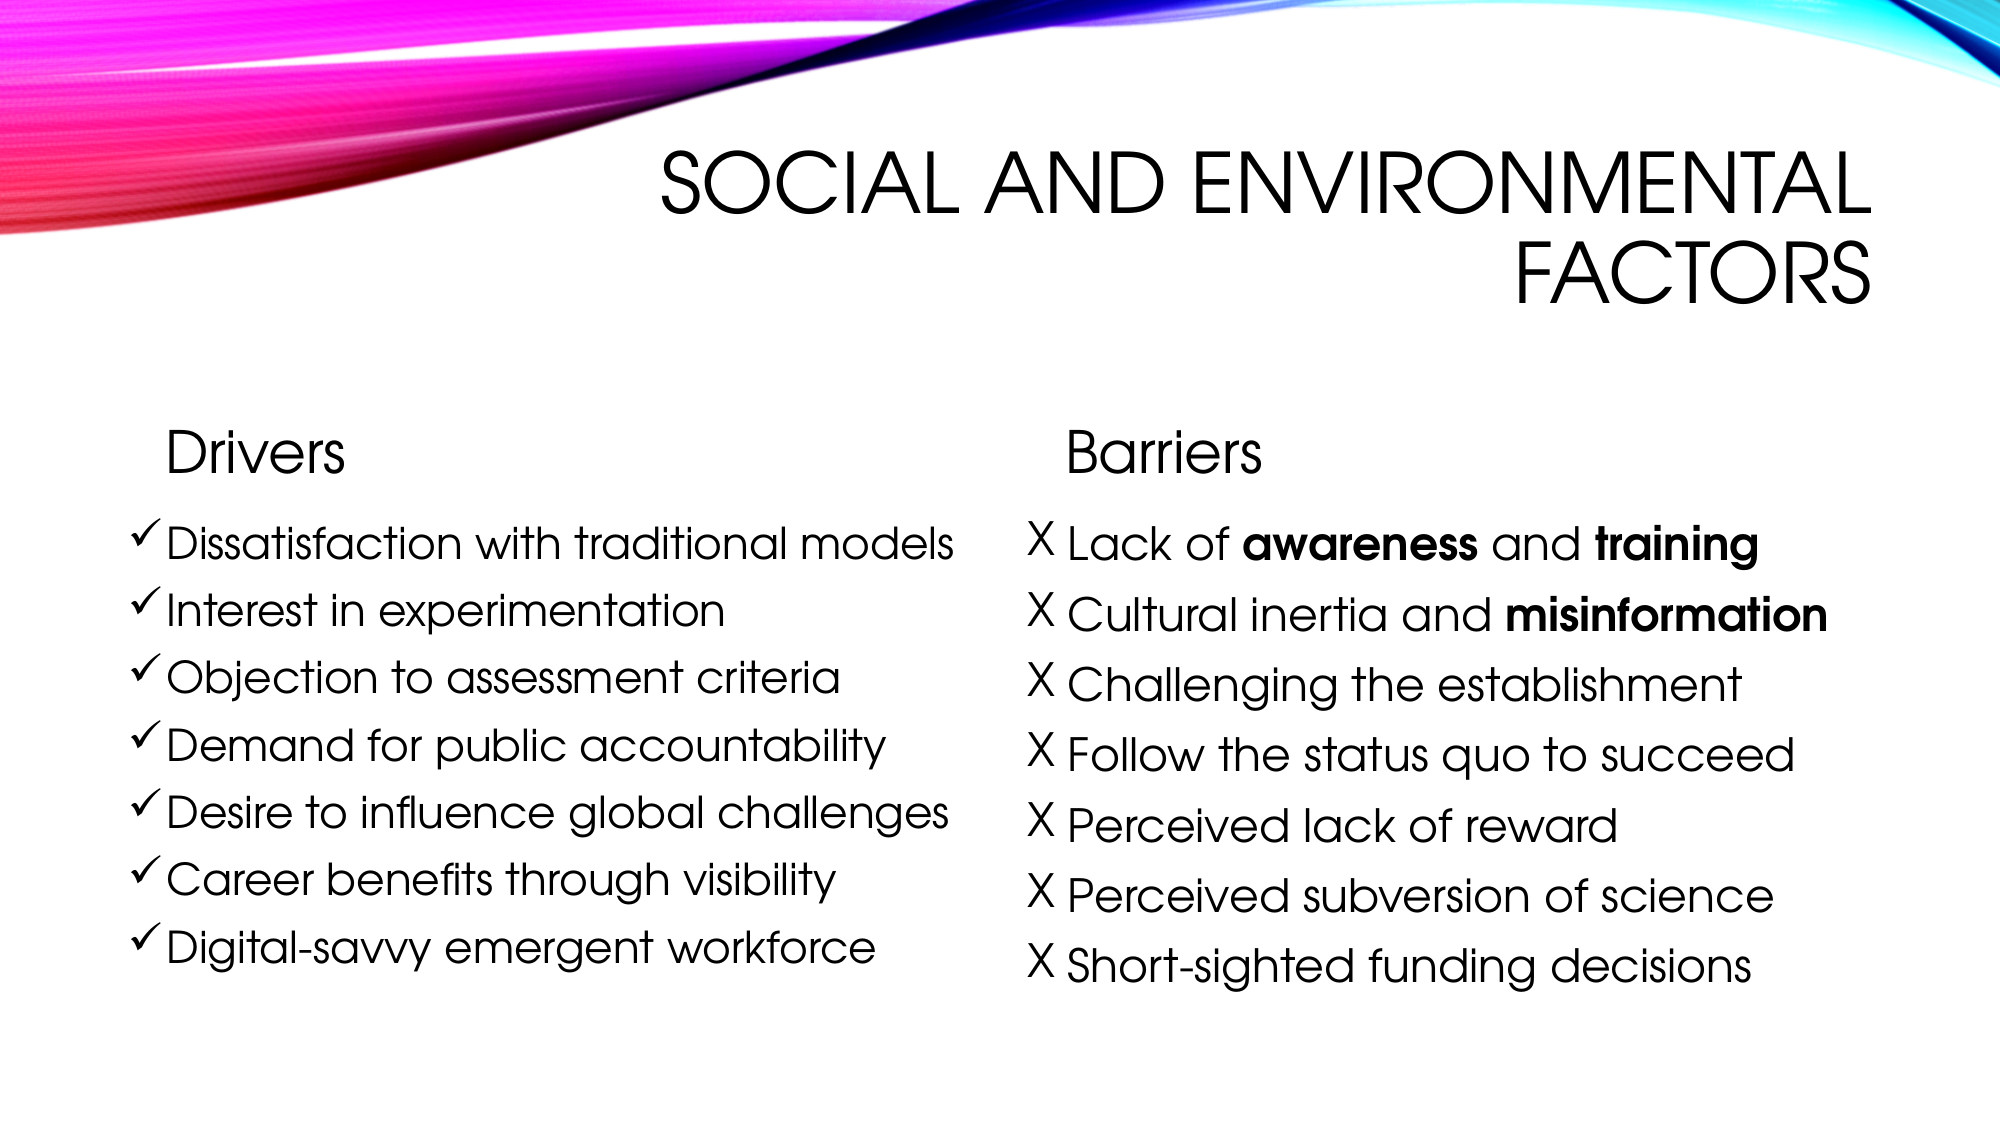

# Social and environmental factors
Drivers
Barriers
Dissatisfaction with traditional models
Interest in experimentation
Objection to assessment criteria
Demand for public accountability
Desire to influence global challenges
Career benefits through visibility
Digital-savvy emergent workforce
Lack of awareness and training
Cultural inertia and misinformation
Challenging the establishment
Follow the status quo to succeed
Perceived lack of reward
Perceived subversion of science
Short-sighted funding decisions